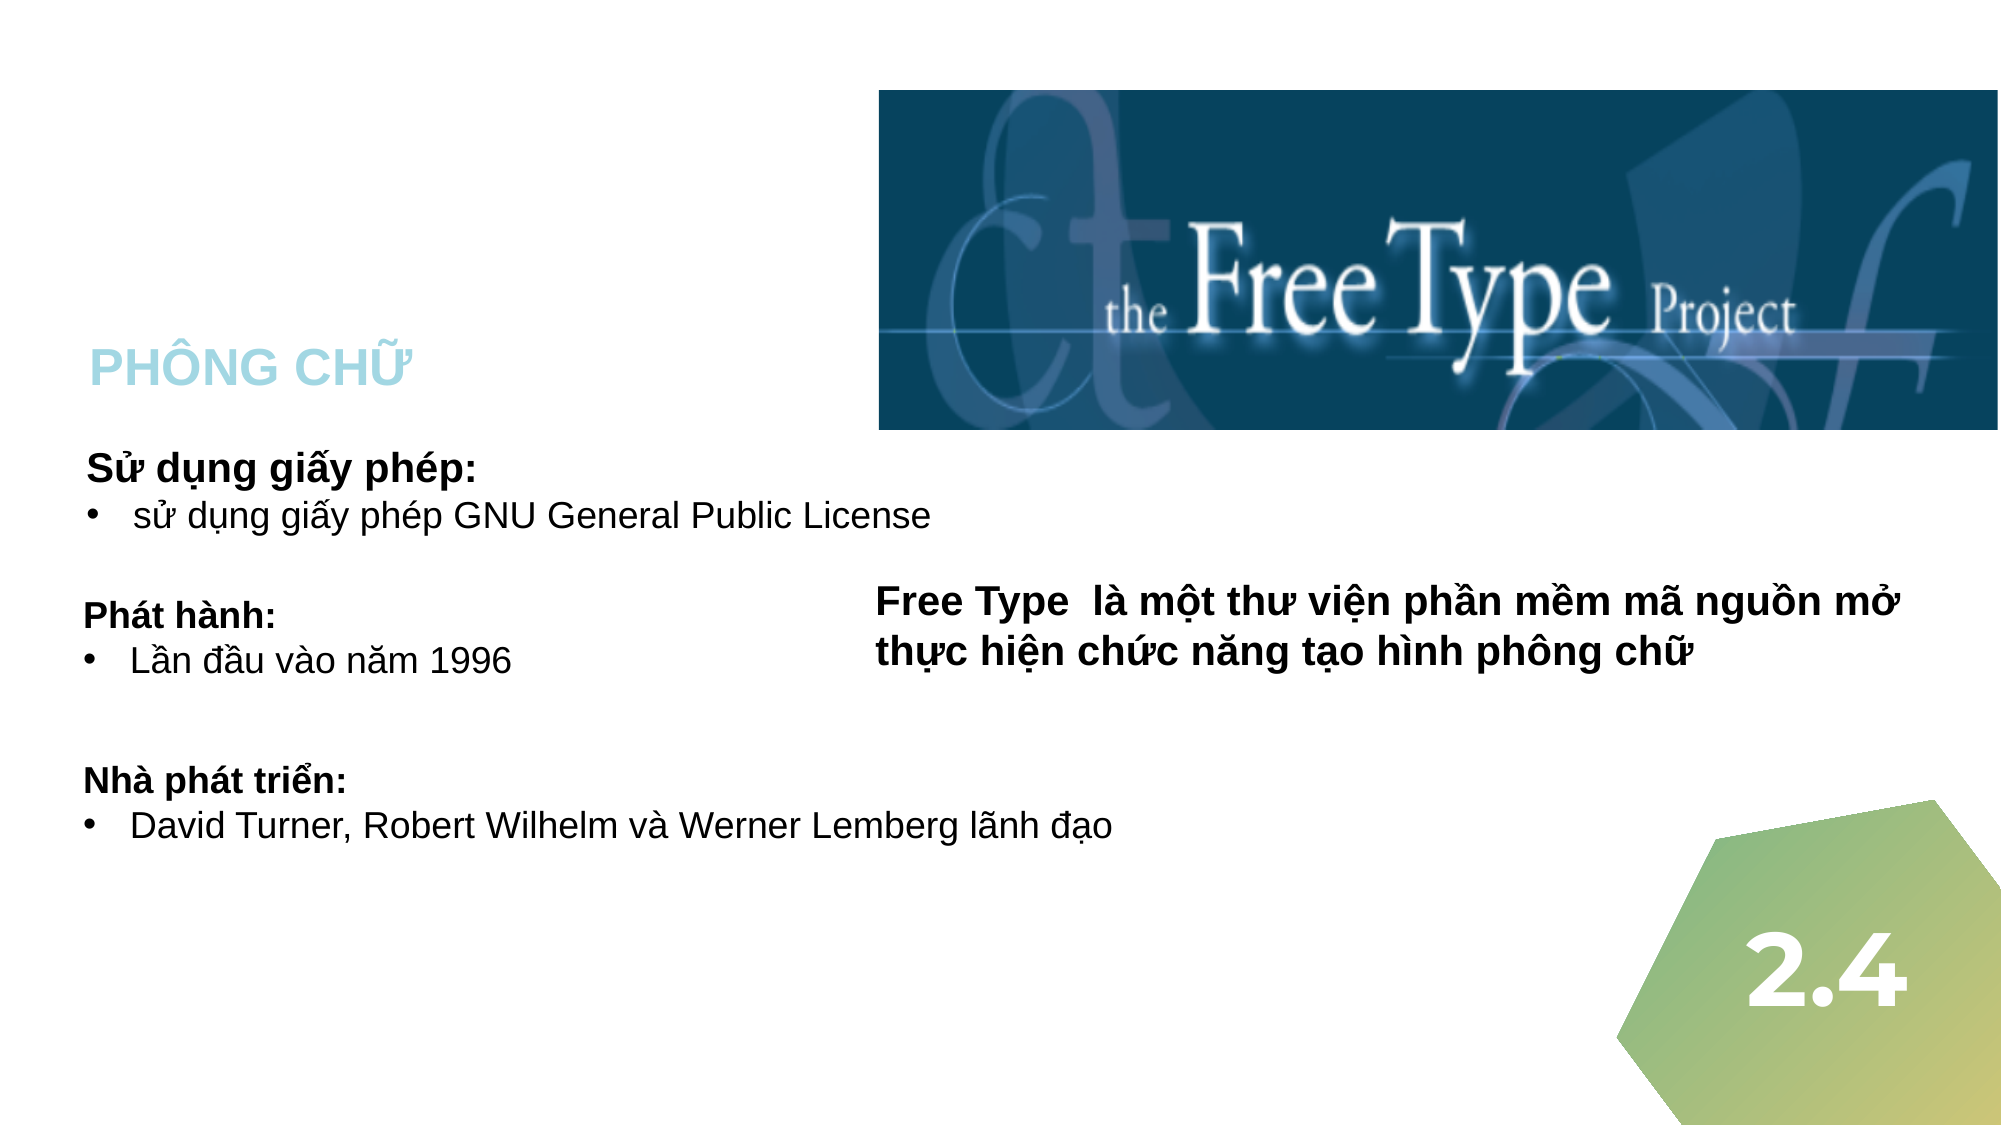

FREE TYPE

PHÔNG CHỮ
Sử dụng giấy phép:
sử dụng giấy phép GNU General Public License
Free Type  là một thư viện phần mềm mã nguồn mở thực hiện chức năng tạo hình phông chữ

Phát hành:
Lần đầu vào năm 1996
Nhà phát triển:
David Turner, Robert Wilhelm và Werner Lemberg lãnh đạo

2.4
2.4
2.3